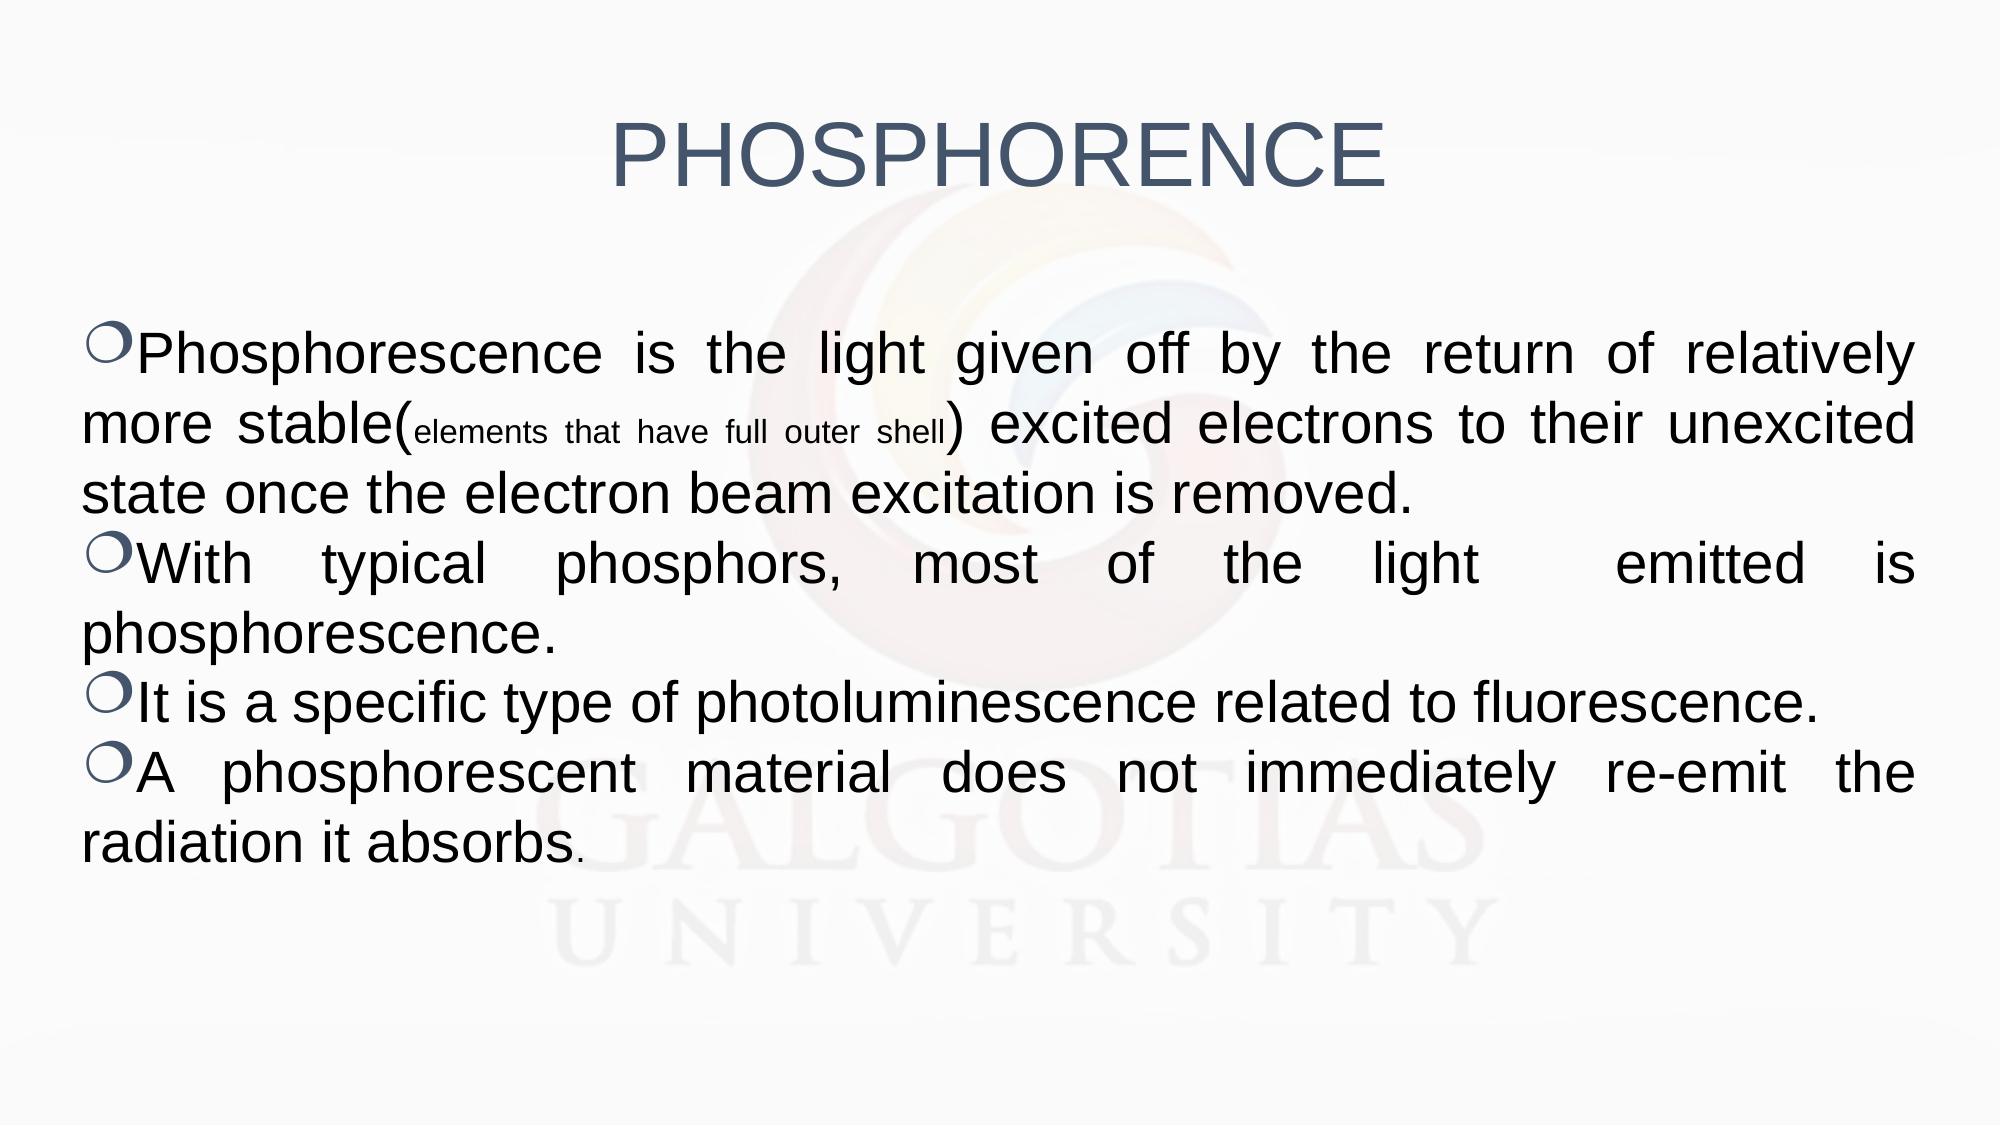

PHOSPHORENCE

Phosphorescence is the light given off by the return of relatively more stable(elements that have full outer shell) excited electrons to their unexcited state once the electron beam excitation is removed.
With typical phosphors, most of the light  emitted is phosphorescence.
It is a specific type of photoluminescence related to fluorescence.
A phosphorescent material does not immediately re-emit the radiation it absorbs.